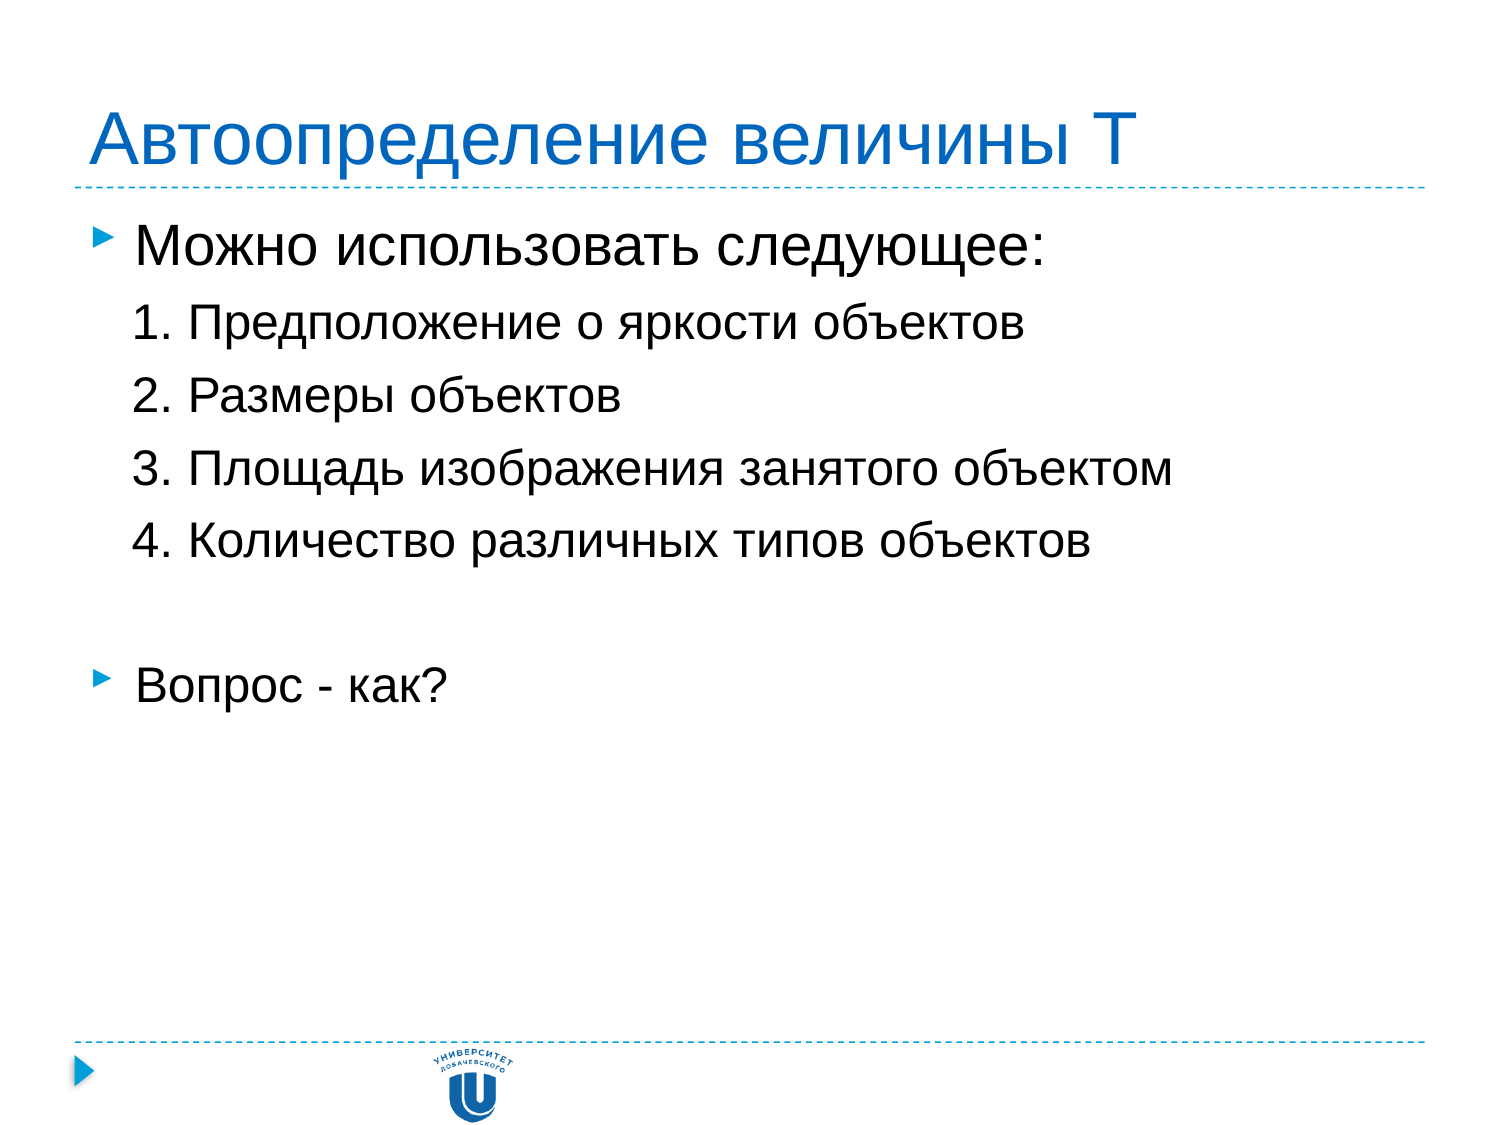

# Автоопределение величины T
Можно использовать следующее:
   1. Предположение о яркости объектов
   2. Размеры объектов
   3. Площадь изображения занятого объектом
   4. Количество различных типов объектов

Вопрос - как?